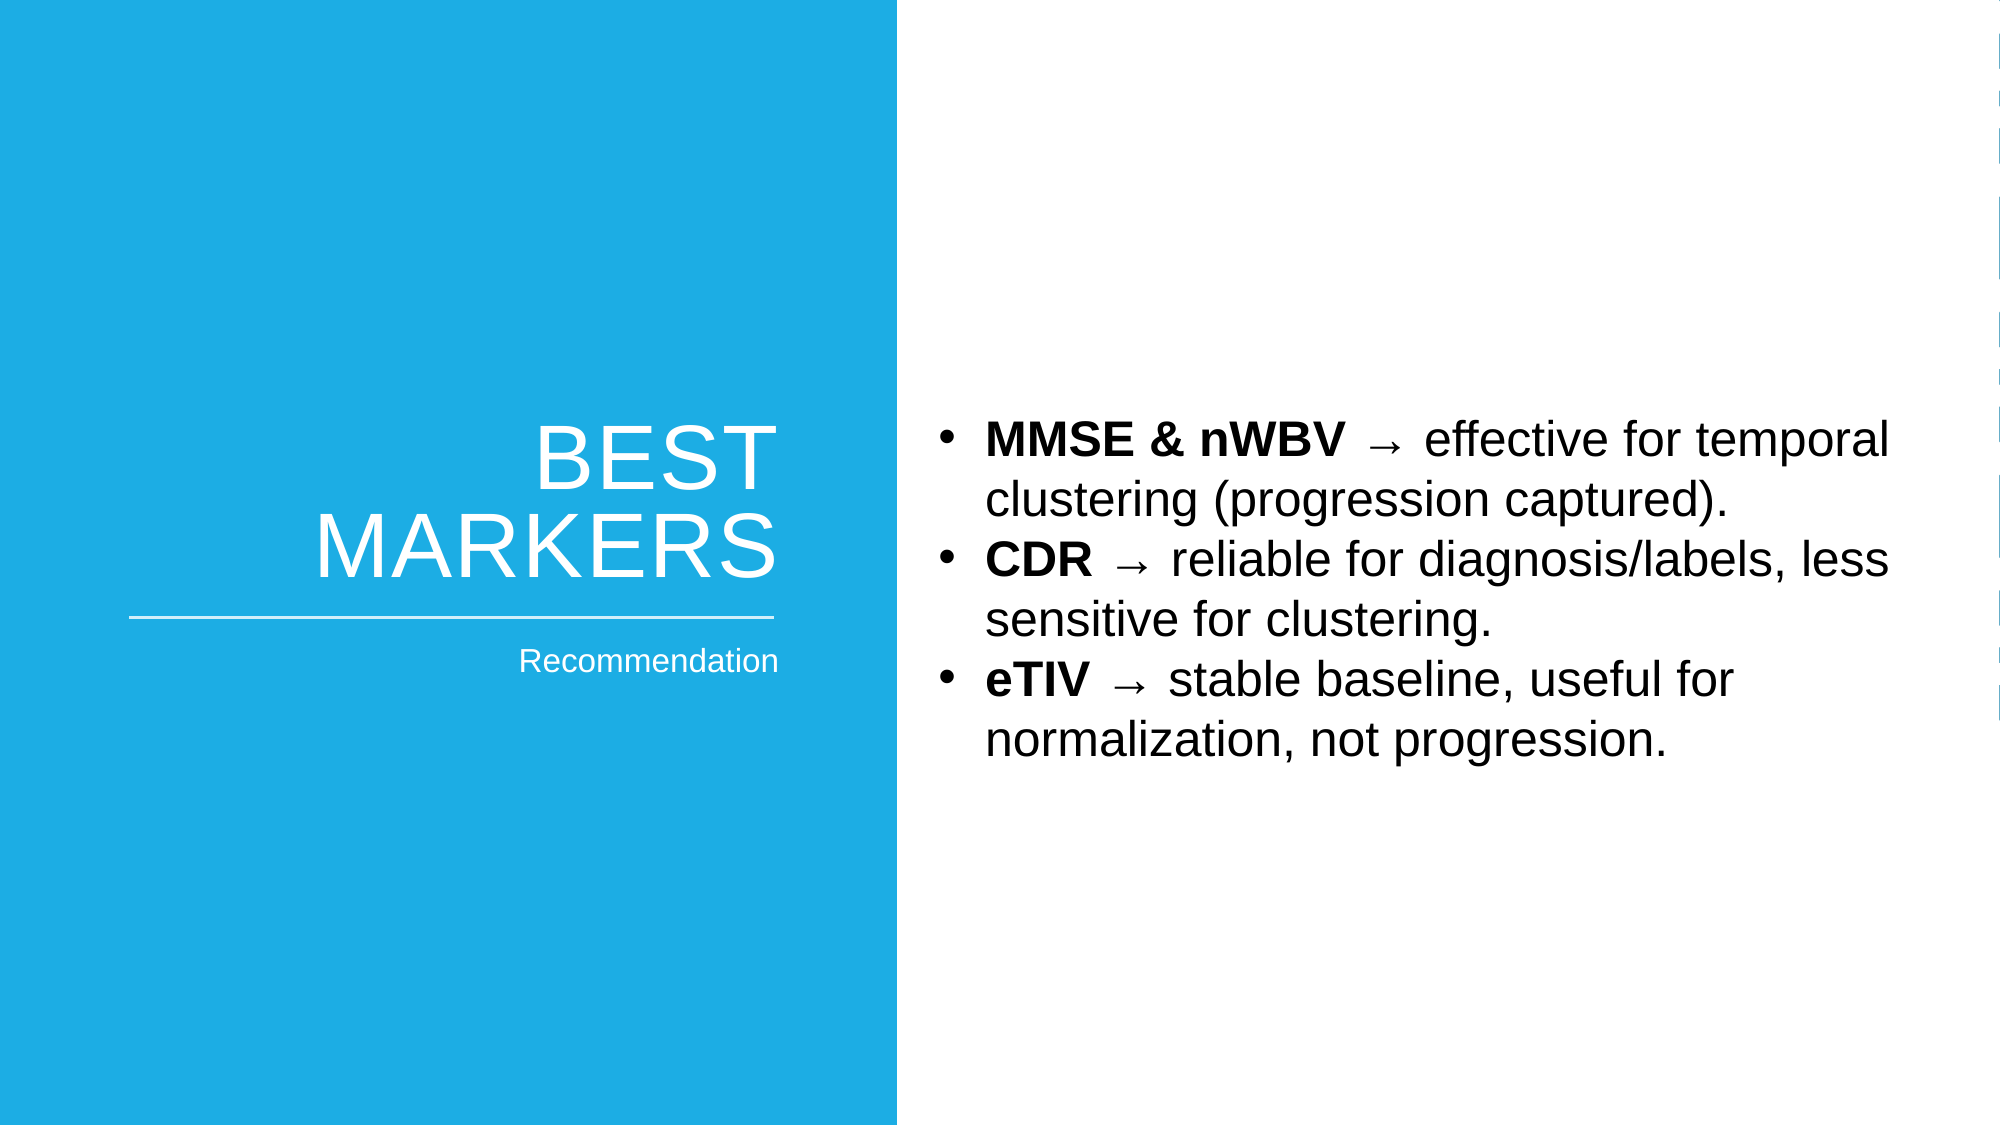

Best markers

MMSE & nWBV → effective for temporal clustering (progression captured).
CDR → reliable for diagnosis/labels, less sensitive for clustering.
eTIV → stable baseline, useful for normalization, not progression.
Recommendation